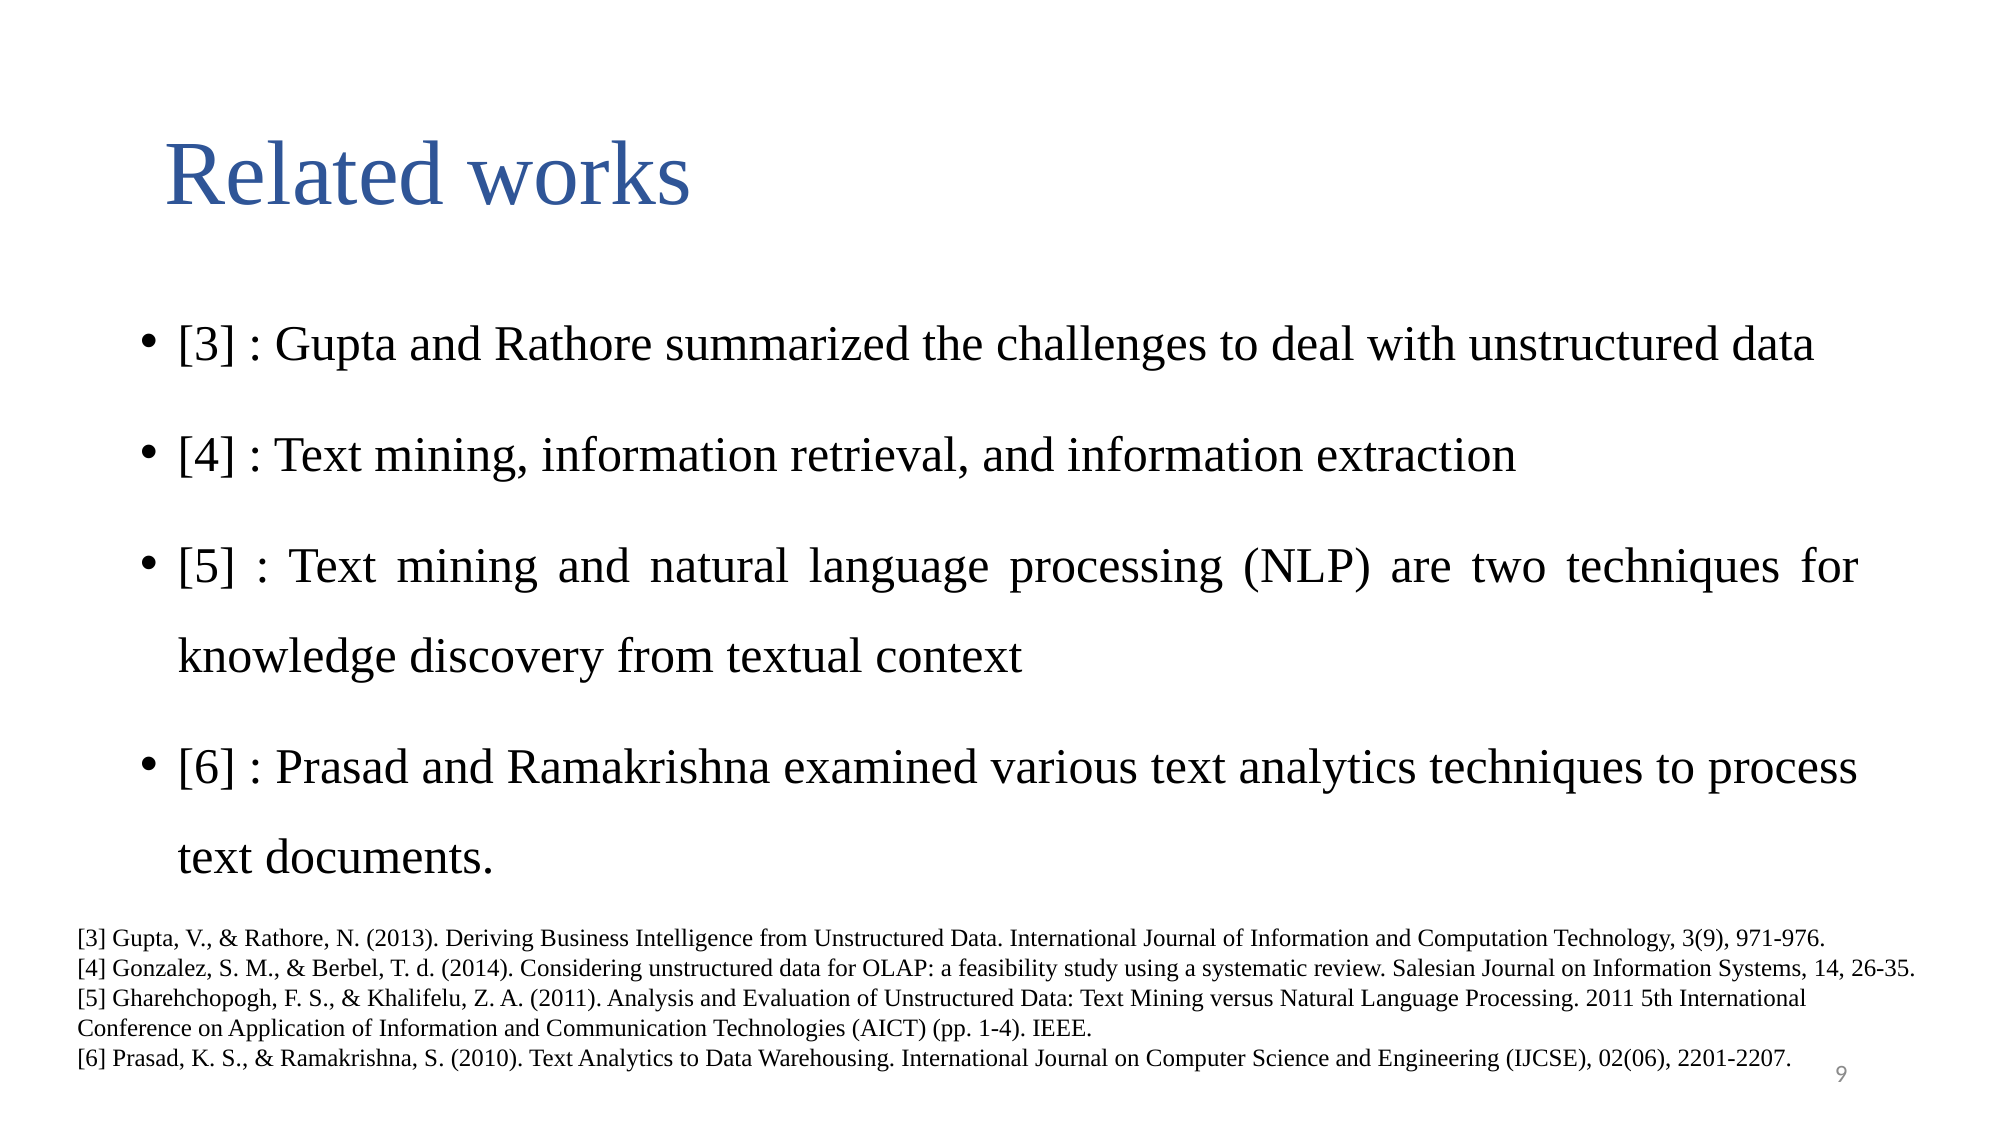

# Related works
[3] : Gupta and Rathore summarized the challenges to deal with unstructured data
[4] : Text mining, information retrieval, and information extraction
[5] : Text mining and natural language processing (NLP) are two techniques for knowledge discovery from textual context
[6] : Prasad and Ramakrishna examined various text analytics techniques to process text documents.

[3] Gupta, V., & Rathore, N. (2013). Deriving Business Intelligence from Unstructured Data. International Journal of Information and Computation Technology, 3(9), 971-976.
[4] Gonzalez, S. M., & Berbel, T. d. (2014). Considering unstructured data for OLAP: a feasibility study using a systematic review. Salesian Journal on Information Systems, 14, 26-35.
[5] Gharehchopogh, F. S., & Khalifelu, Z. A. (2011). Analysis and Evaluation of Unstructured Data: Text Mining versus Natural Language Processing. 2011 5th International Conference on Application of Information and Communication Technologies (AICT) (pp. 1-4). IEEE.
[6] Prasad, K. S., & Ramakrishna, S. (2010). Text Analytics to Data Warehousing. International Journal on Computer Science and Engineering (IJCSE), 02(06), 2201-2207.
9